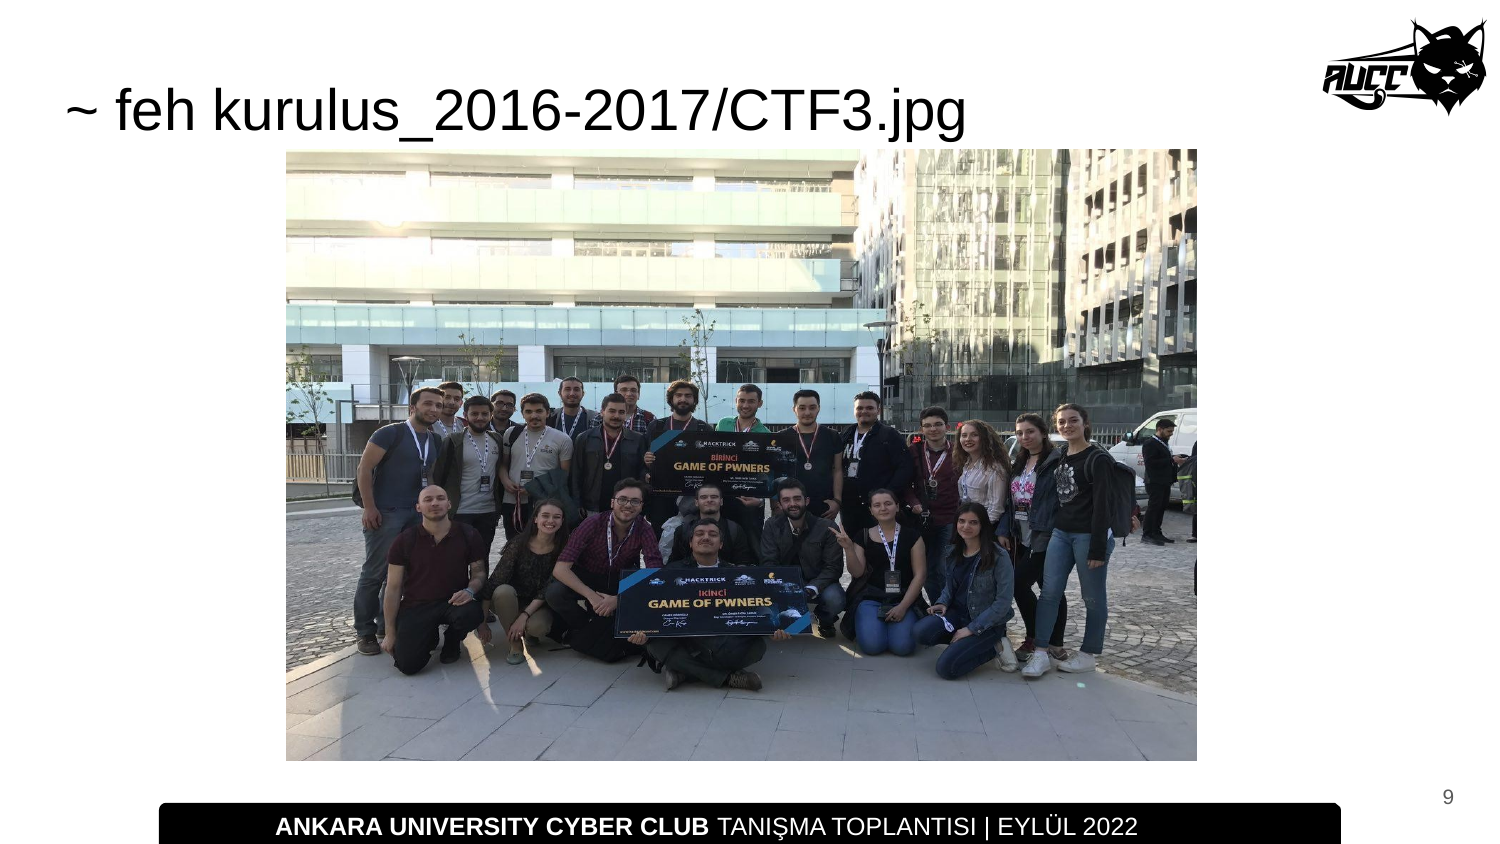

# ~ feh kurulus_2016-2017/CTF3.jpg

9

ANKARA UNIVERSITY CYBER CLUB TANIŞMA TOPLANTISI | EYLÜL 2022
ANKARA UNIVERSITY CYBER CLUB TANISMA TOPLANTISI | EKIM 2017